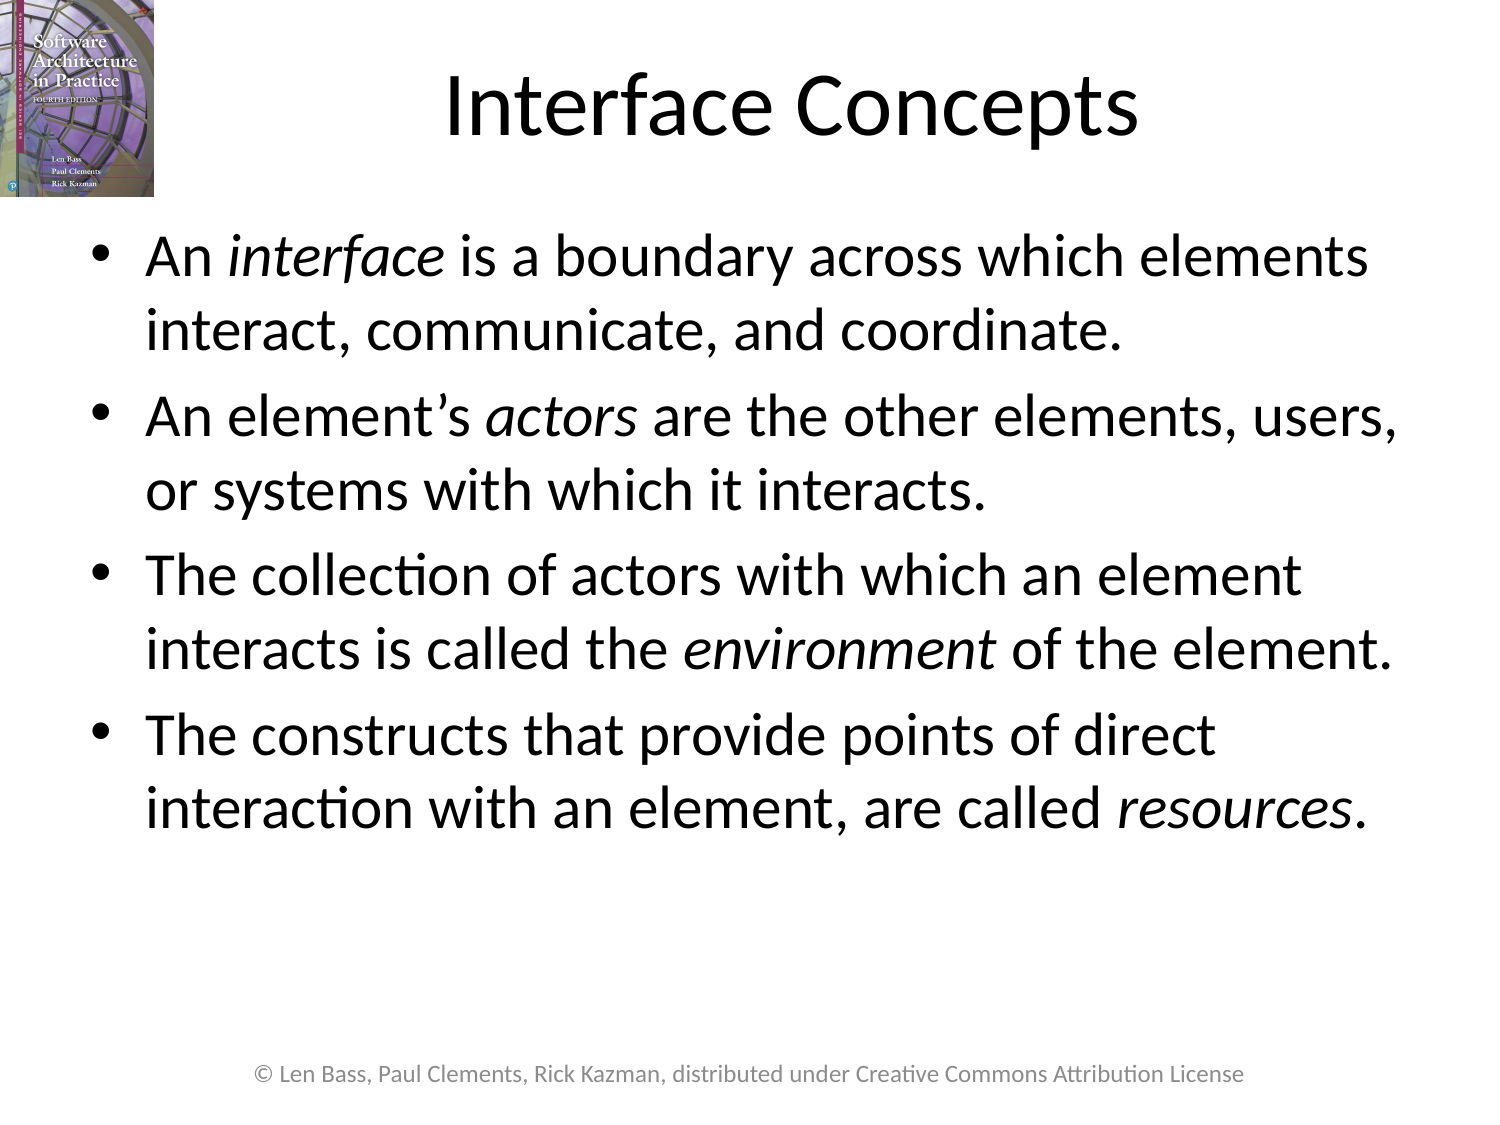

# Interface Concepts
An interface is a boundary across which elements interact, communicate, and coordinate.
An element’s actors are the other elements, users, or systems with which it interacts.
The collection of actors with which an element interacts is called the environment of the element.
The constructs that provide points of direct interaction with an element, are called resources.
© Len Bass, Paul Clements, Rick Kazman, distributed under Creative Commons Attribution License